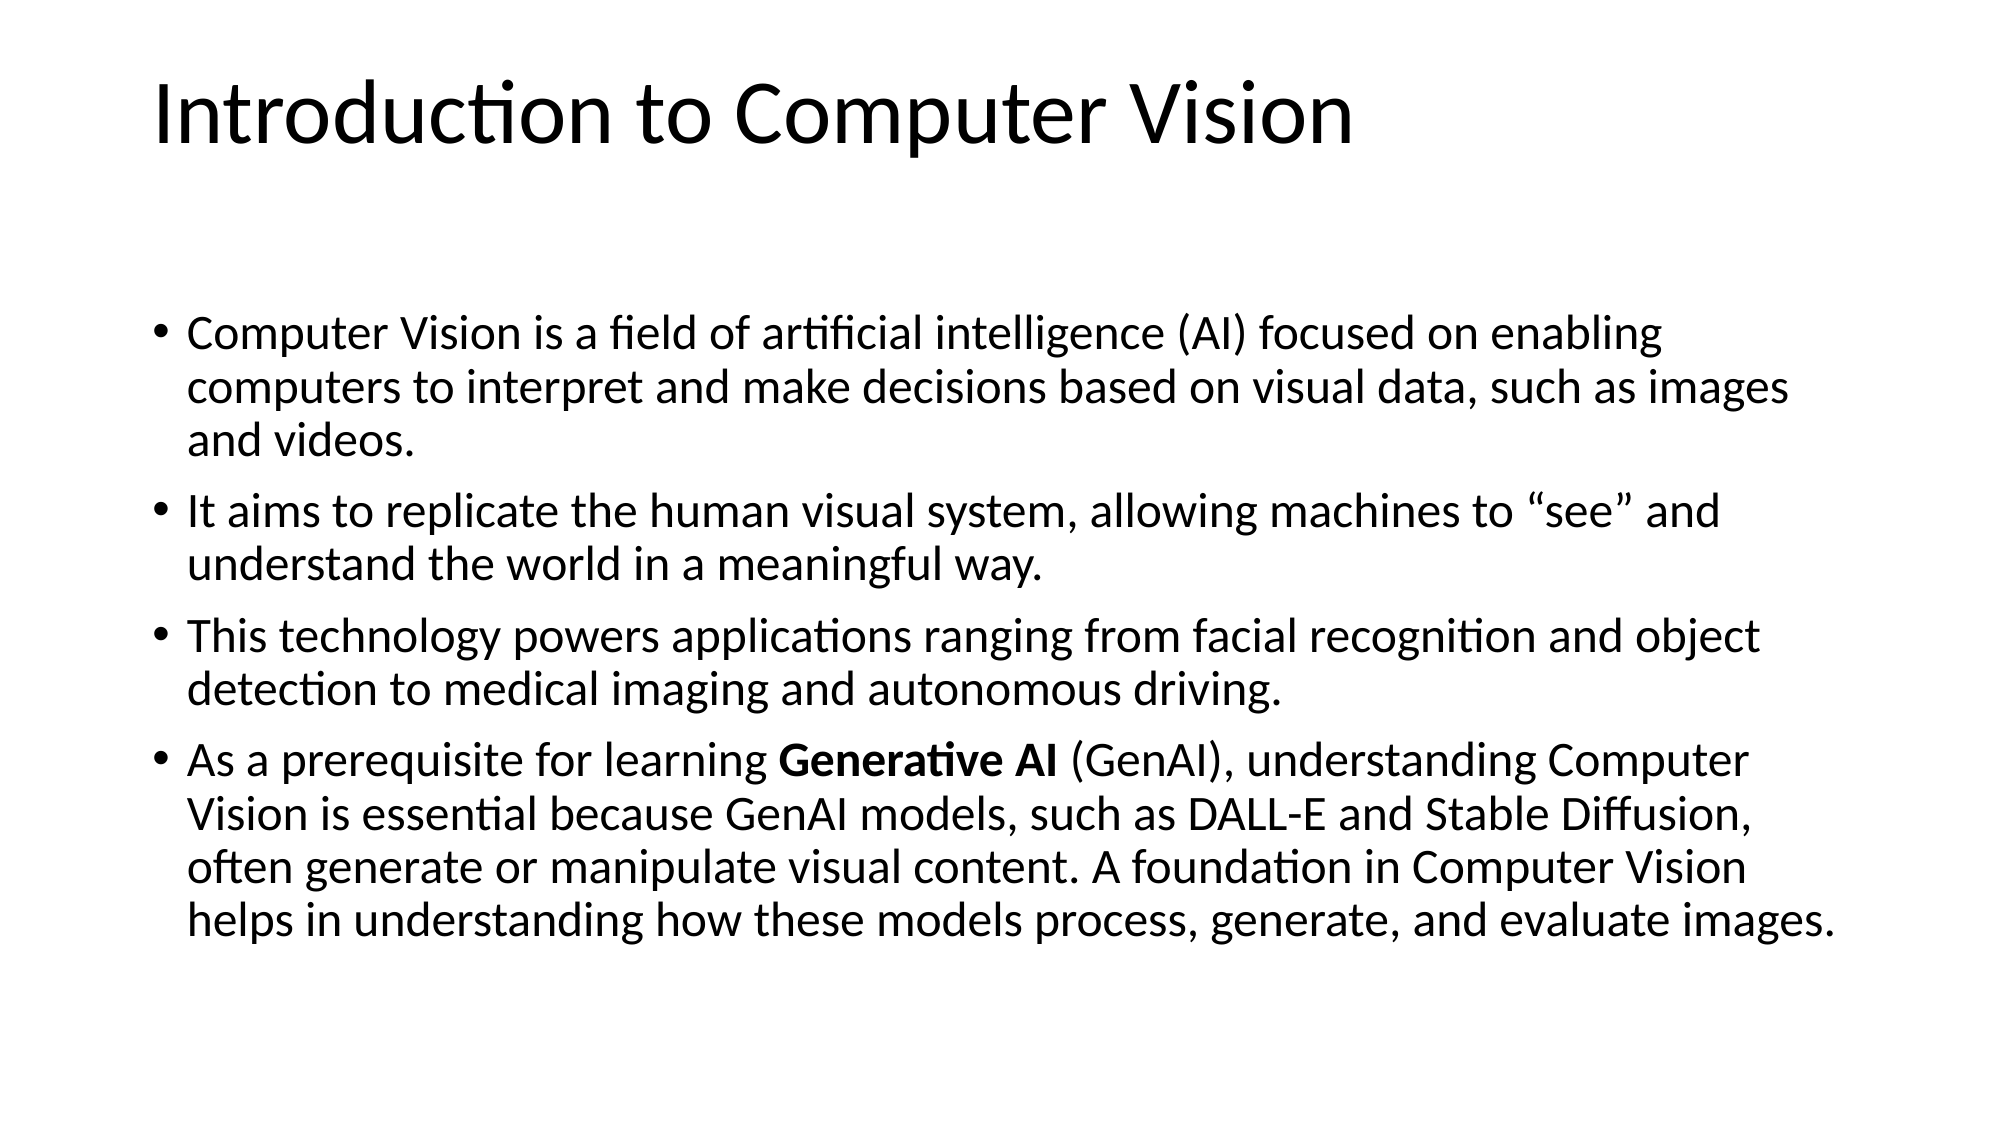

# Introduction to Computer Vision
Computer Vision is a field of artificial intelligence (AI) focused on enabling computers to interpret and make decisions based on visual data, such as images and videos.
It aims to replicate the human visual system, allowing machines to “see” and understand the world in a meaningful way.
This technology powers applications ranging from facial recognition and object detection to medical imaging and autonomous driving.
As a prerequisite for learning Generative AI (GenAI), understanding Computer Vision is essential because GenAI models, such as DALL-E and Stable Diffusion, often generate or manipulate visual content. A foundation in Computer Vision helps in understanding how these models process, generate, and evaluate images.